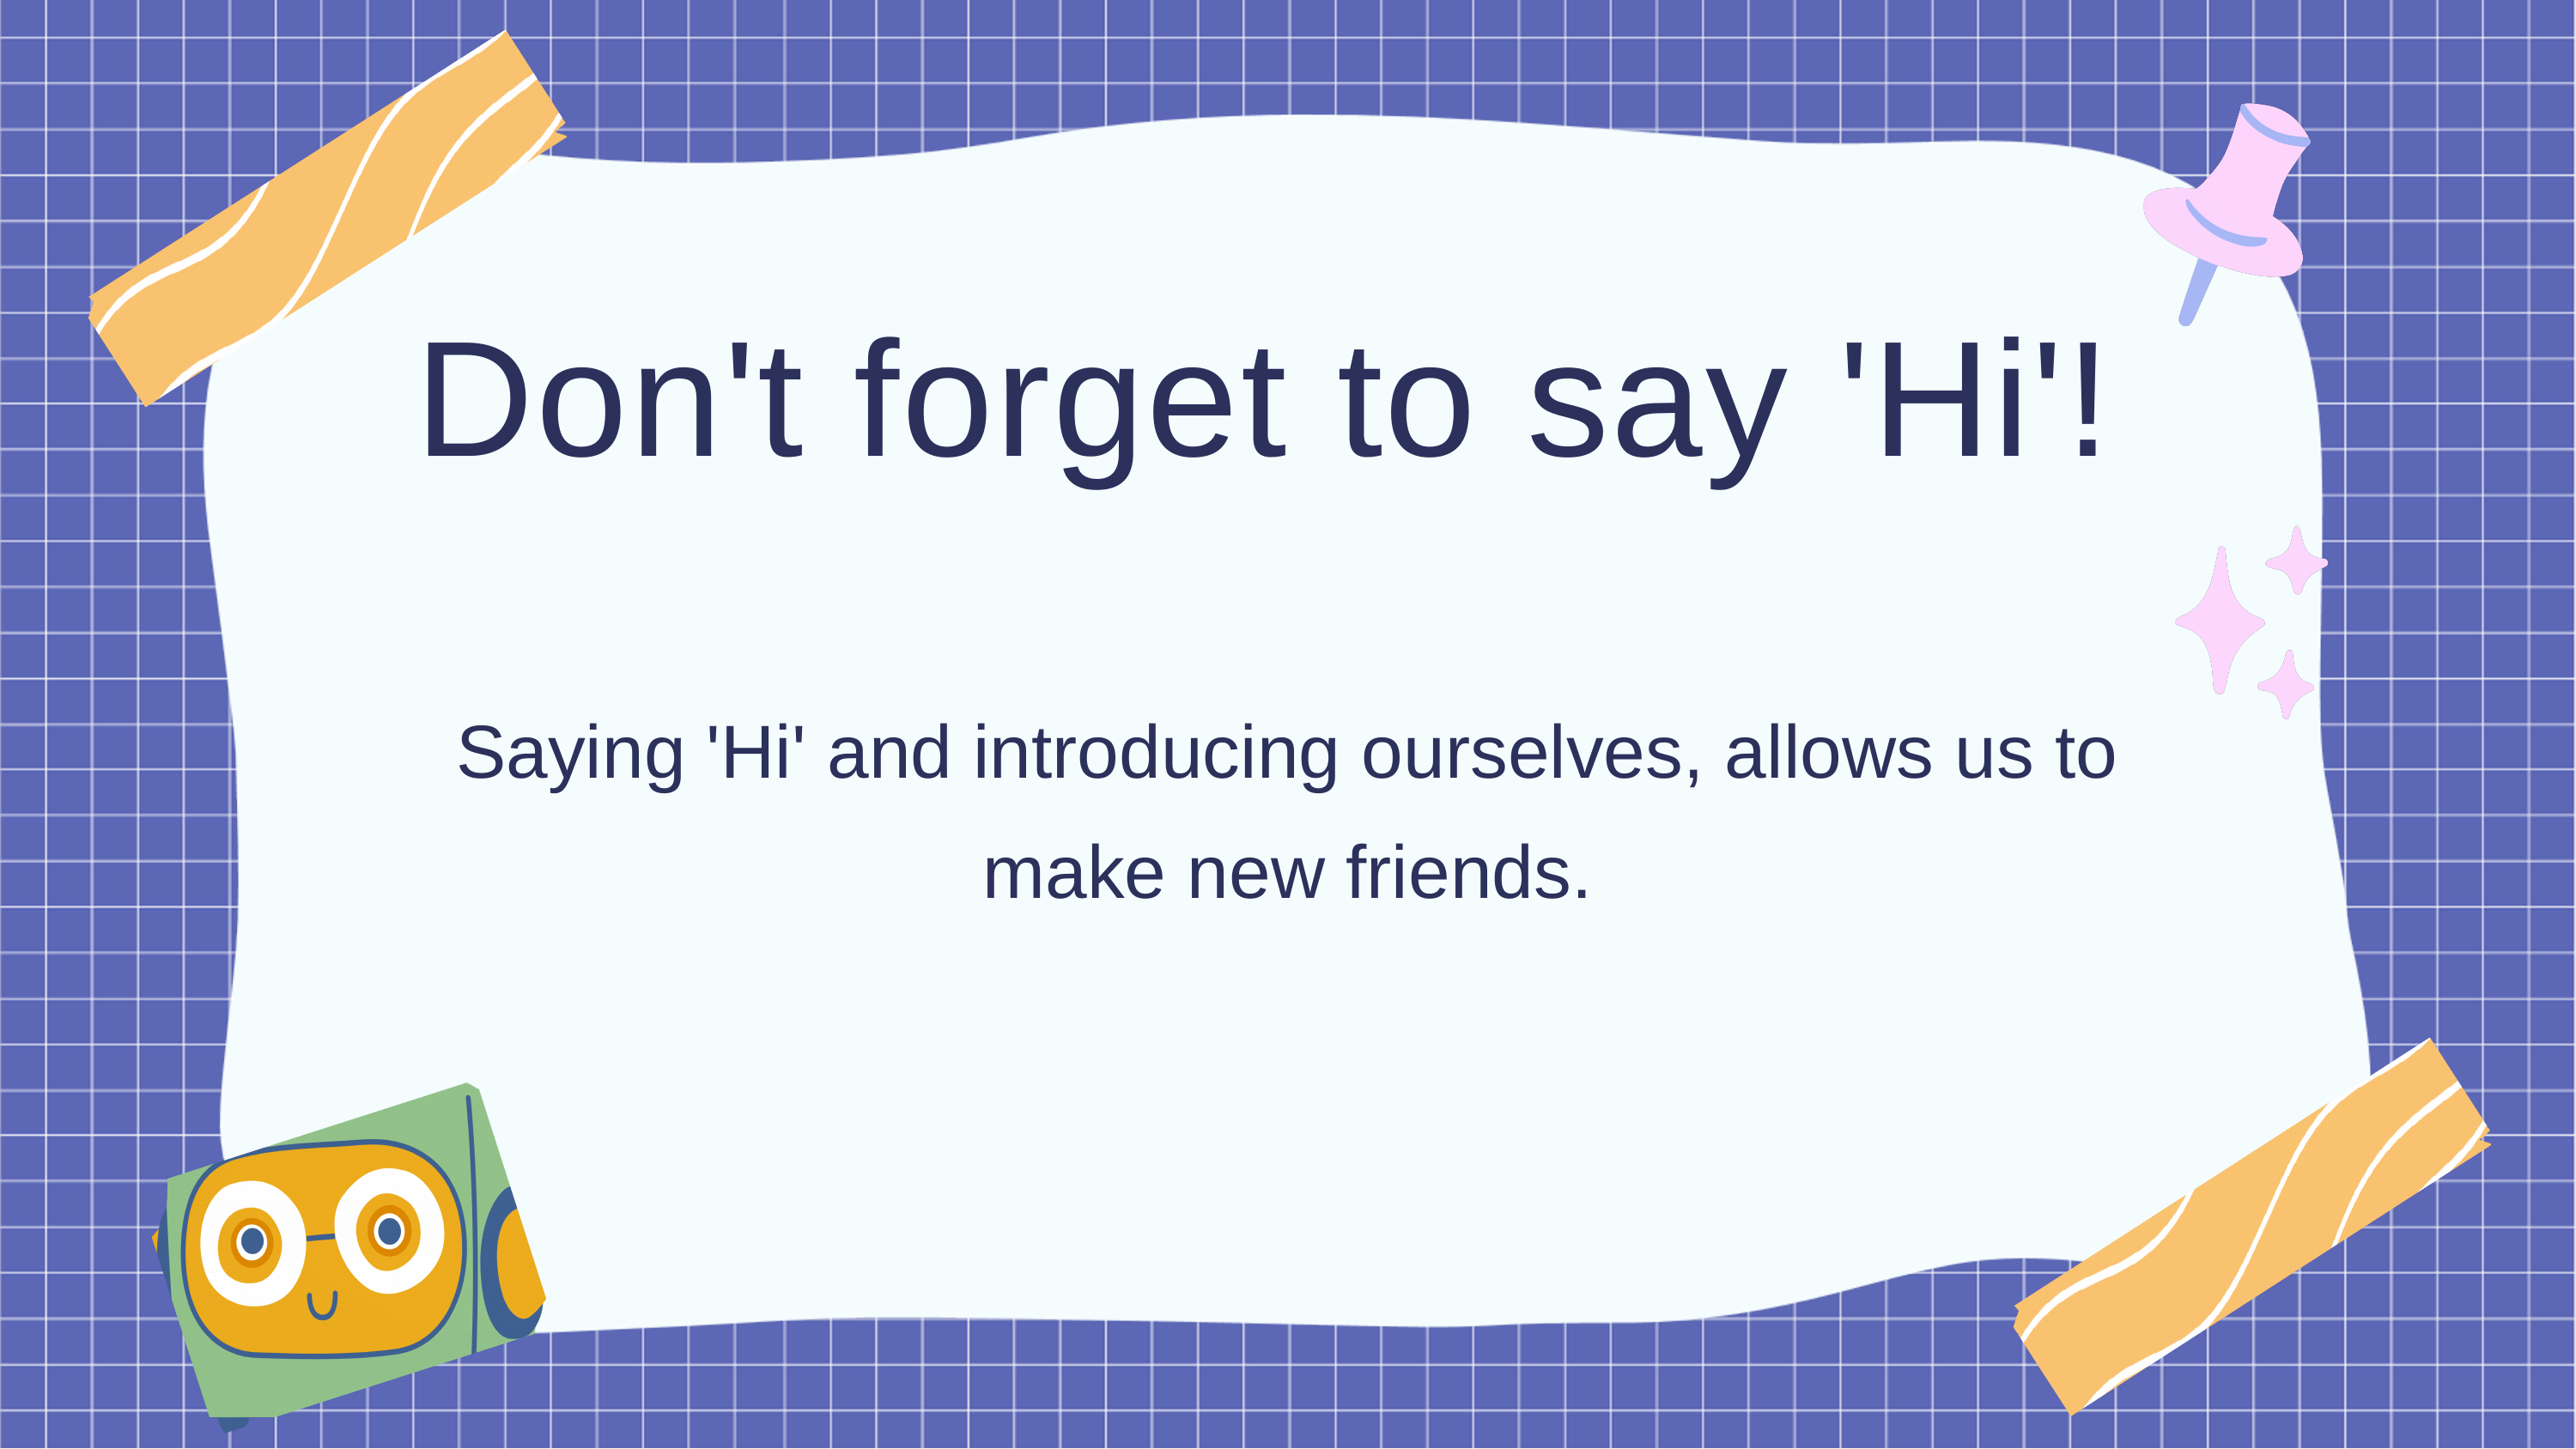

Don't forget to say 'Hi'!

Saying 'Hi' and introducing ourselves, allows us to make new friends.